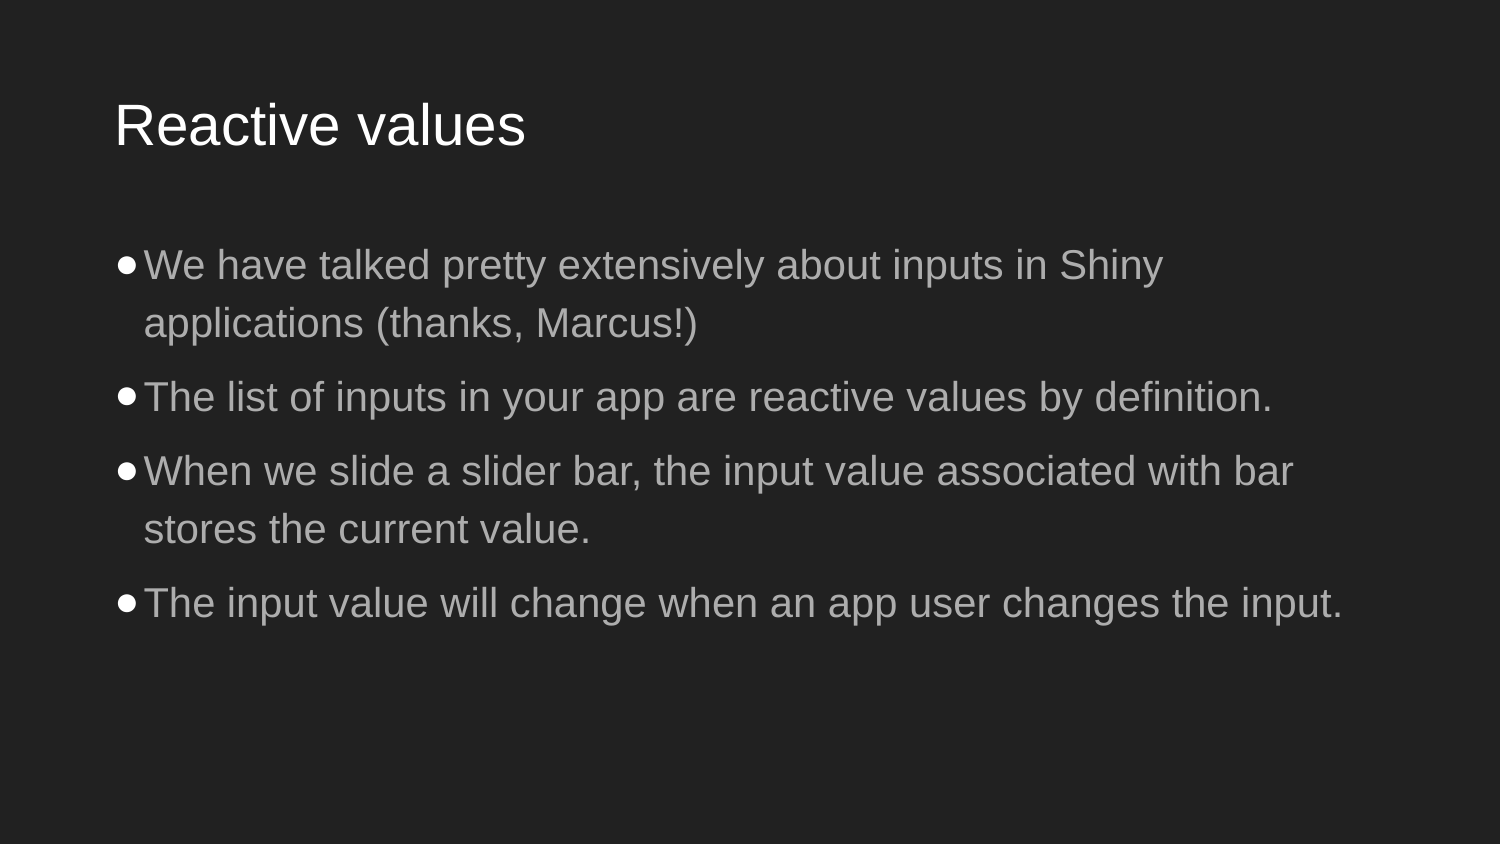

# Reactive values
We have talked pretty extensively about inputs in Shiny applications (thanks, Marcus!)
The list of inputs in your app are reactive values by definition.
When we slide a slider bar, the input value associated with bar stores the current value.
The input value will change when an app user changes the input.